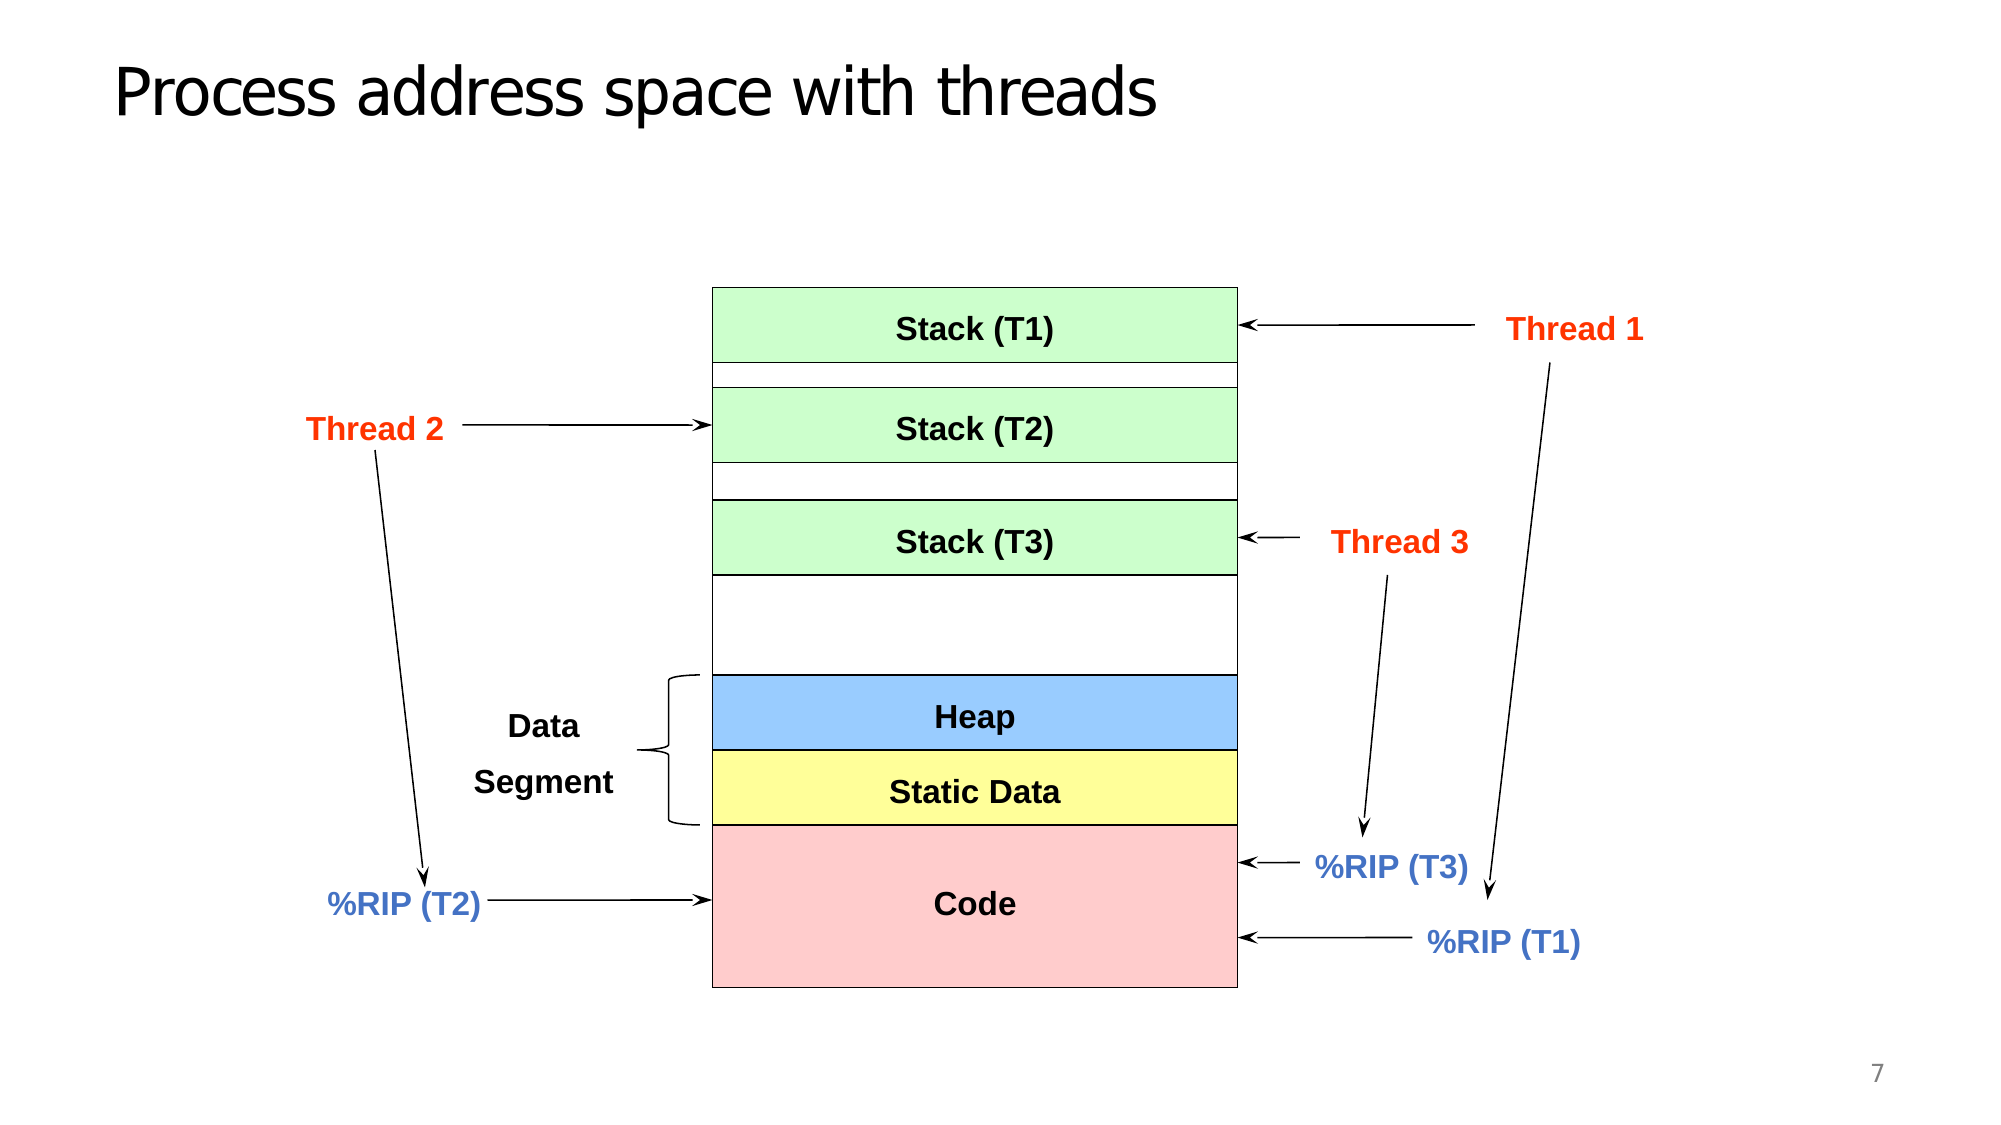

# Process address space with threads

Stack (T1)
Thread 1

Thread 2
Stack (T2)

Stack (T3)
Thread 3

Heap
Data
Segment

Static Data

%RIP (T3)

%RIP (T2)
Code

%RIP (T1)

7